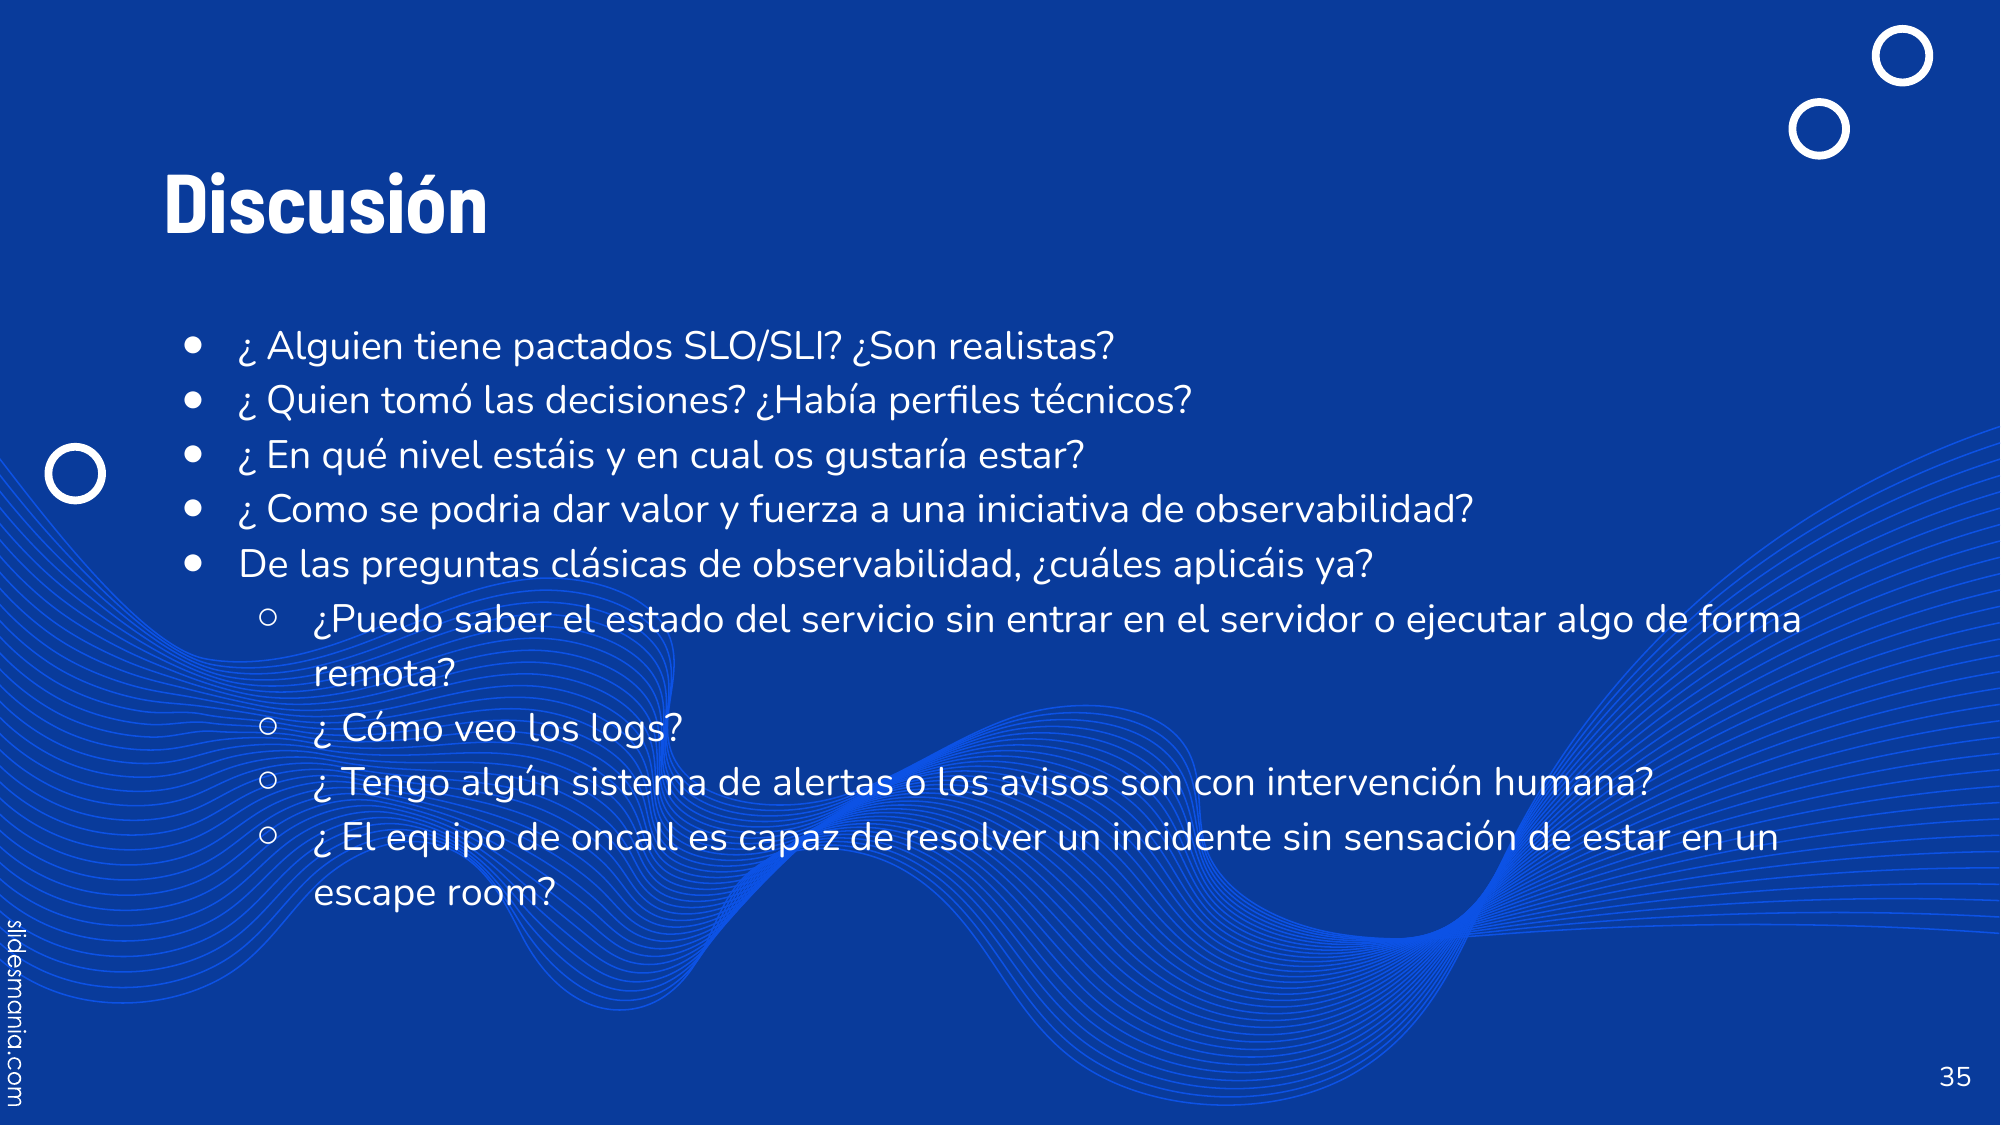

# Discusión
¿ Alguien tiene pactados SLO/SLI? ¿Son realistas?
¿ Quien tomó las decisiones? ¿Había perfiles técnicos?
¿ En qué nivel estáis y en cual os gustaría estar?
¿ Como se podria dar valor y fuerza a una iniciativa de observabilidad?
De las preguntas clásicas de observabilidad, ¿cuáles aplicáis ya?
¿Puedo saber el estado del servicio sin entrar en el servidor o ejecutar algo de forma remota?
¿ Cómo veo los logs?
¿ Tengo algún sistema de alertas o los avisos son con intervención humana?
¿ El equipo de oncall es capaz de resolver un incidente sin sensación de estar en un escape room?
35